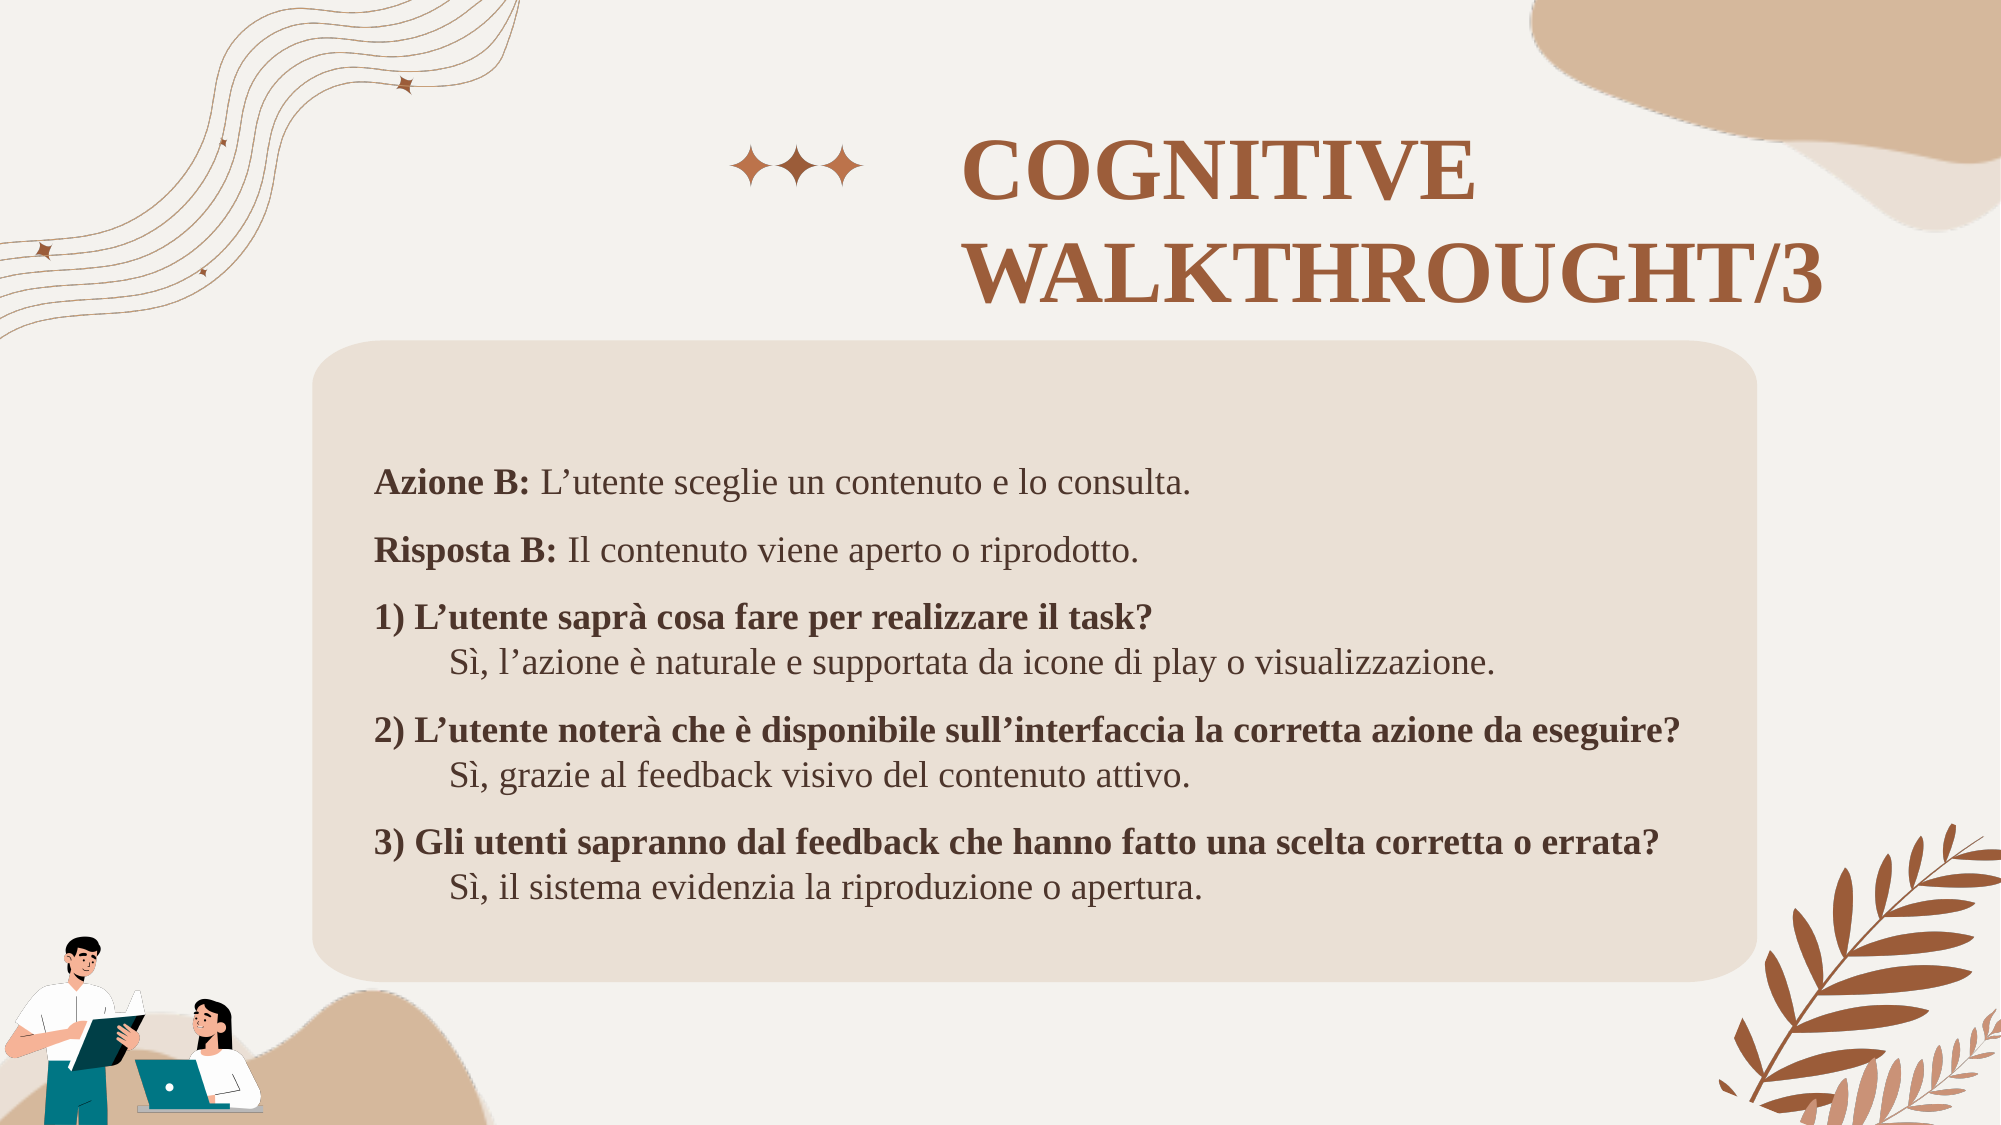

COGNITIVE WALKTHROUGHT/3

Azione B: L’utente sceglie un contenuto e lo consulta.
Risposta B: Il contenuto viene aperto o riprodotto.
1) L’utente saprà cosa fare per realizzare il task?
Sì, l’azione è naturale e supportata da icone di play o visualizzazione.
2) L’utente noterà che è disponibile sull’interfaccia la corretta azione da eseguire?
Sì, grazie al feedback visivo del contenuto attivo.
3) Gli utenti sapranno dal feedback che hanno fatto una scelta corretta o errata?
Sì, il sistema evidenzia la riproduzione o apertura.